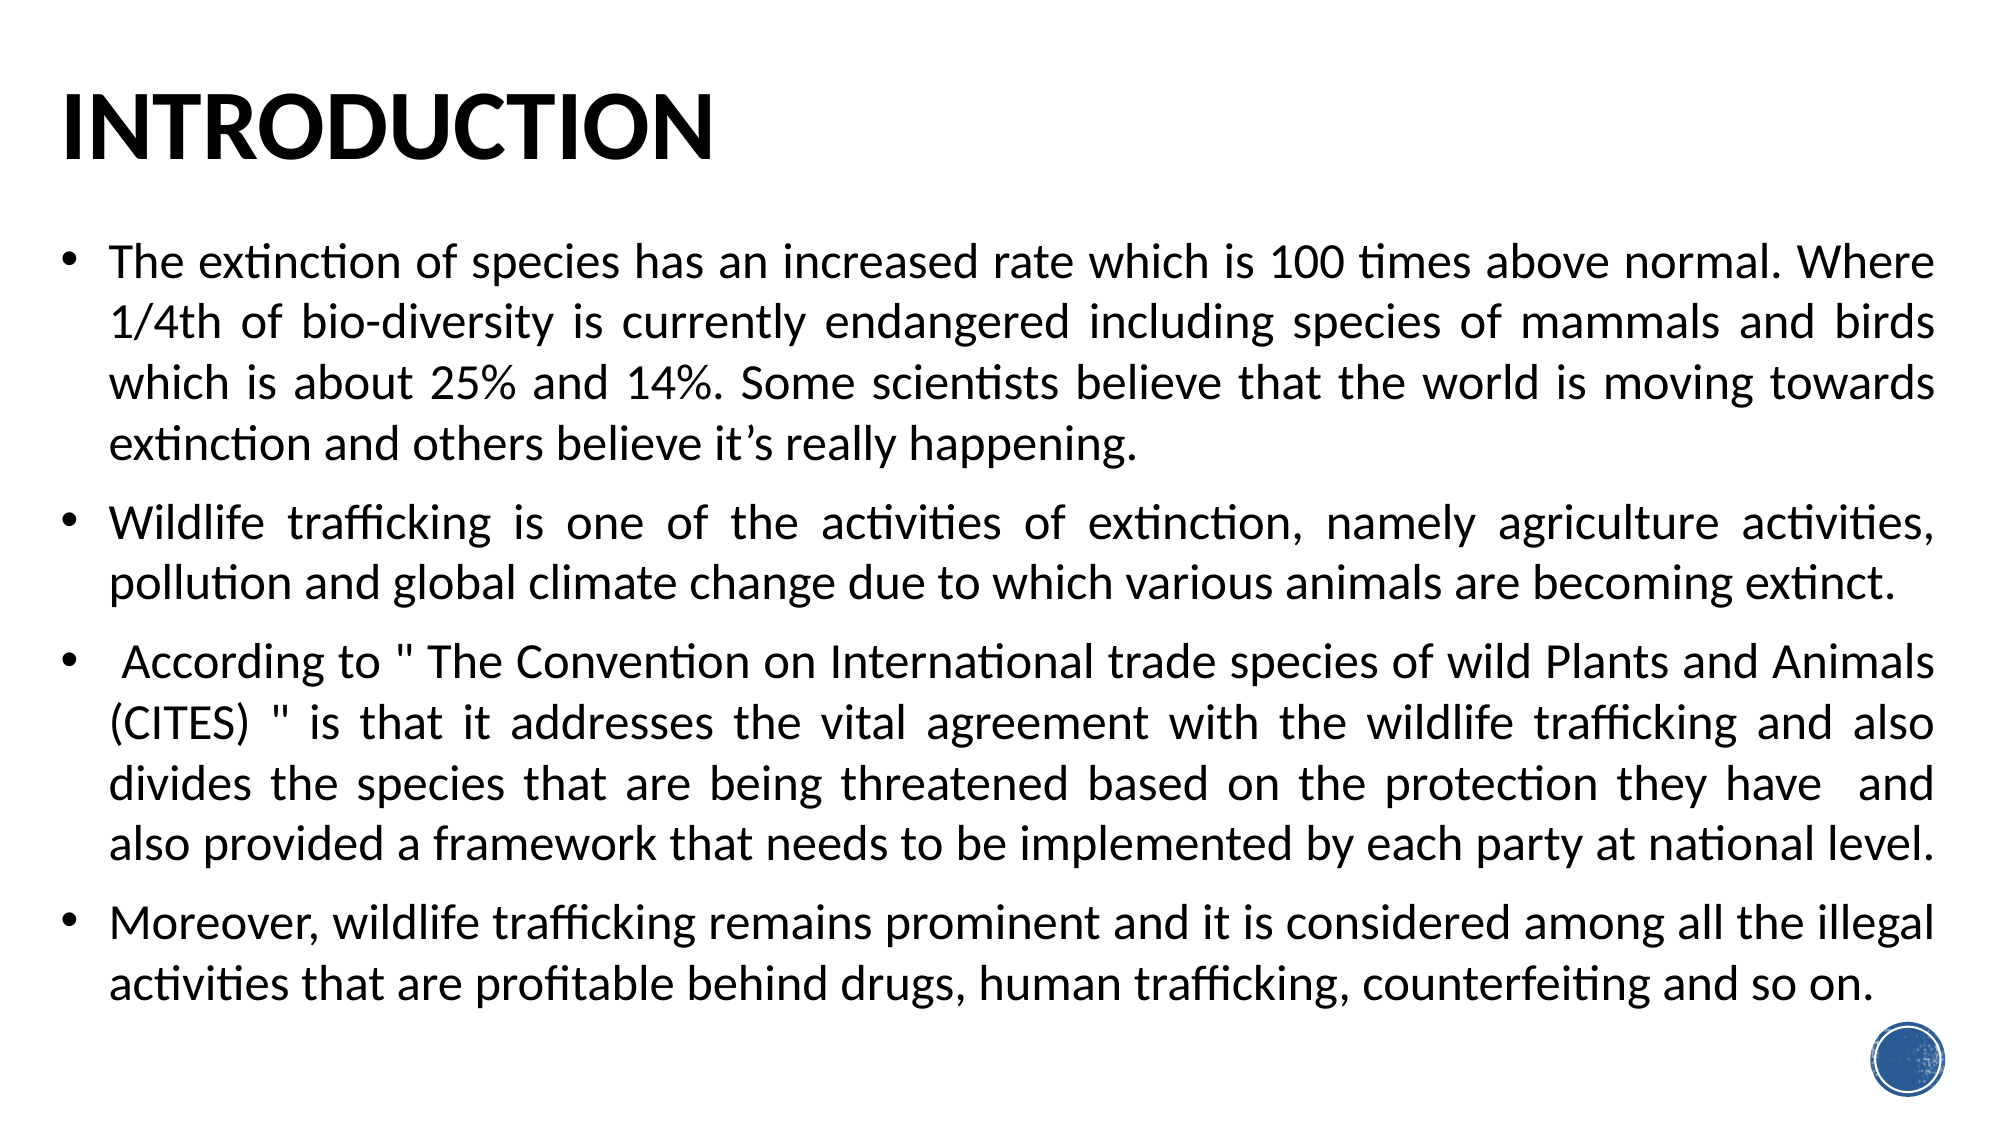

introduction
The extinction of species has an increased rate which is 100 times above normal. Where 1/4th of bio-diversity is currently endangered including species of mammals and birds which is about 25% and 14%. Some scientists believe that the world is moving towards extinction and others believe it’s really happening.
Wildlife trafficking is one of the activities of extinction, namely agriculture activities, pollution and global climate change due to which various animals are becoming extinct.
 According to " The Convention on International trade species of wild Plants and Animals (CITES) " is that it addresses the vital agreement with the wildlife trafficking and also divides the species that are being threatened based on the protection they have  and also provided a framework that needs to be implemented by each party at national level.
Moreover, wildlife trafficking remains prominent and it is considered among all the illegal activities that are profitable behind drugs, human trafficking, counterfeiting and so on.